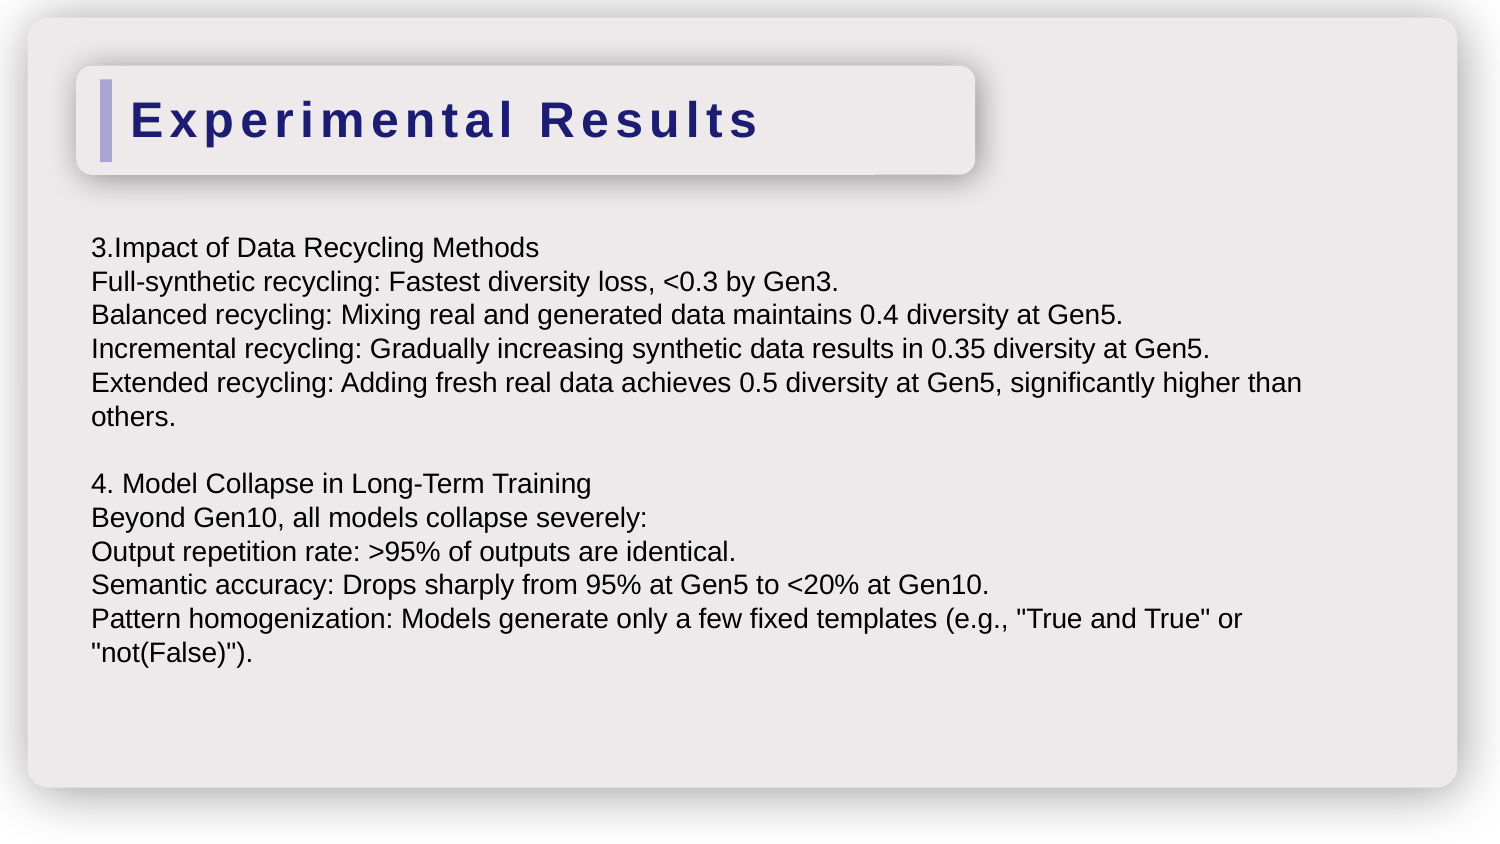

Experimental Results
3.Impact of Data Recycling Methods
Full-synthetic recycling: Fastest diversity loss, <0.3 by Gen3.
Balanced recycling: Mixing real and generated data maintains 0.4 diversity at Gen5.
Incremental recycling: Gradually increasing synthetic data results in 0.35 diversity at Gen5.
Extended recycling: Adding fresh real data achieves 0.5 diversity at Gen5, significantly higher than others.

4. Model Collapse in Long-Term Training
Beyond Gen10, all models collapse severely:
Output repetition rate: >95% of outputs are identical.
Semantic accuracy: Drops sharply from 95% at Gen5 to <20% at Gen10.
Pattern homogenization: Models generate only a few fixed templates (e.g., "True and True" or "not(False)").